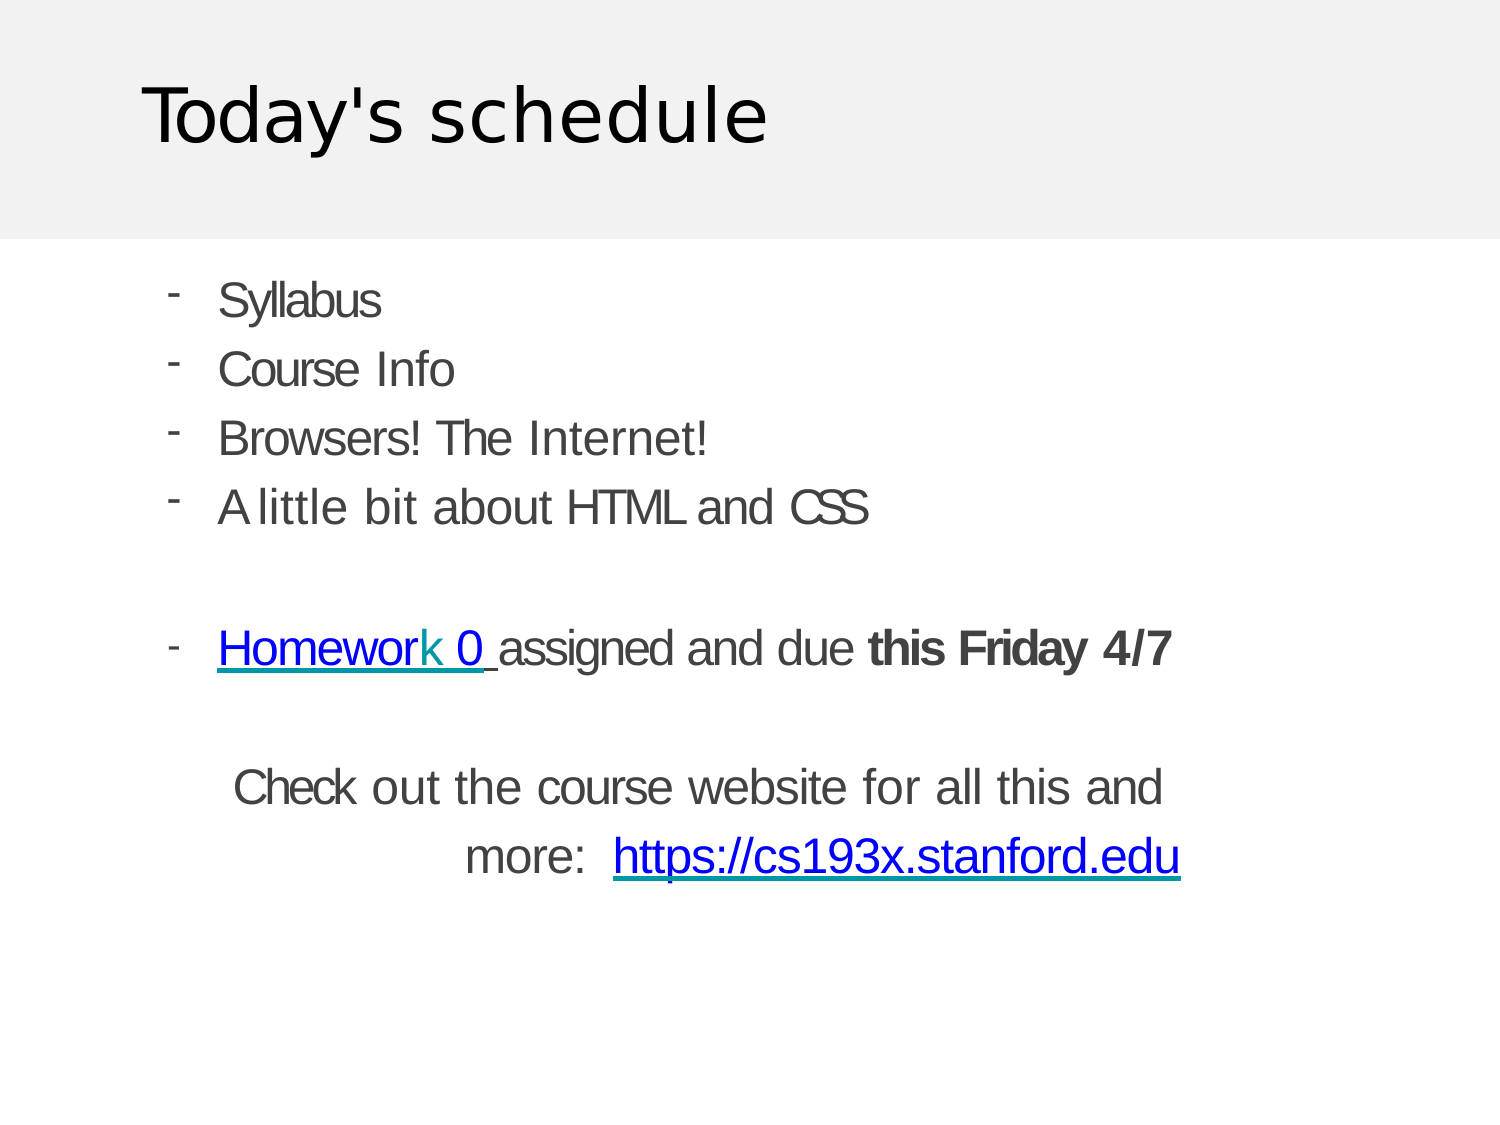

# Today's schedule
Syllabus
Course Info
Browsers! The Internet!
A little bit about HTML and CSS

Homework 0 assigned and due this Friday 4/7

Check out the course website for all this and more:  https://cs193x.stanford.edu